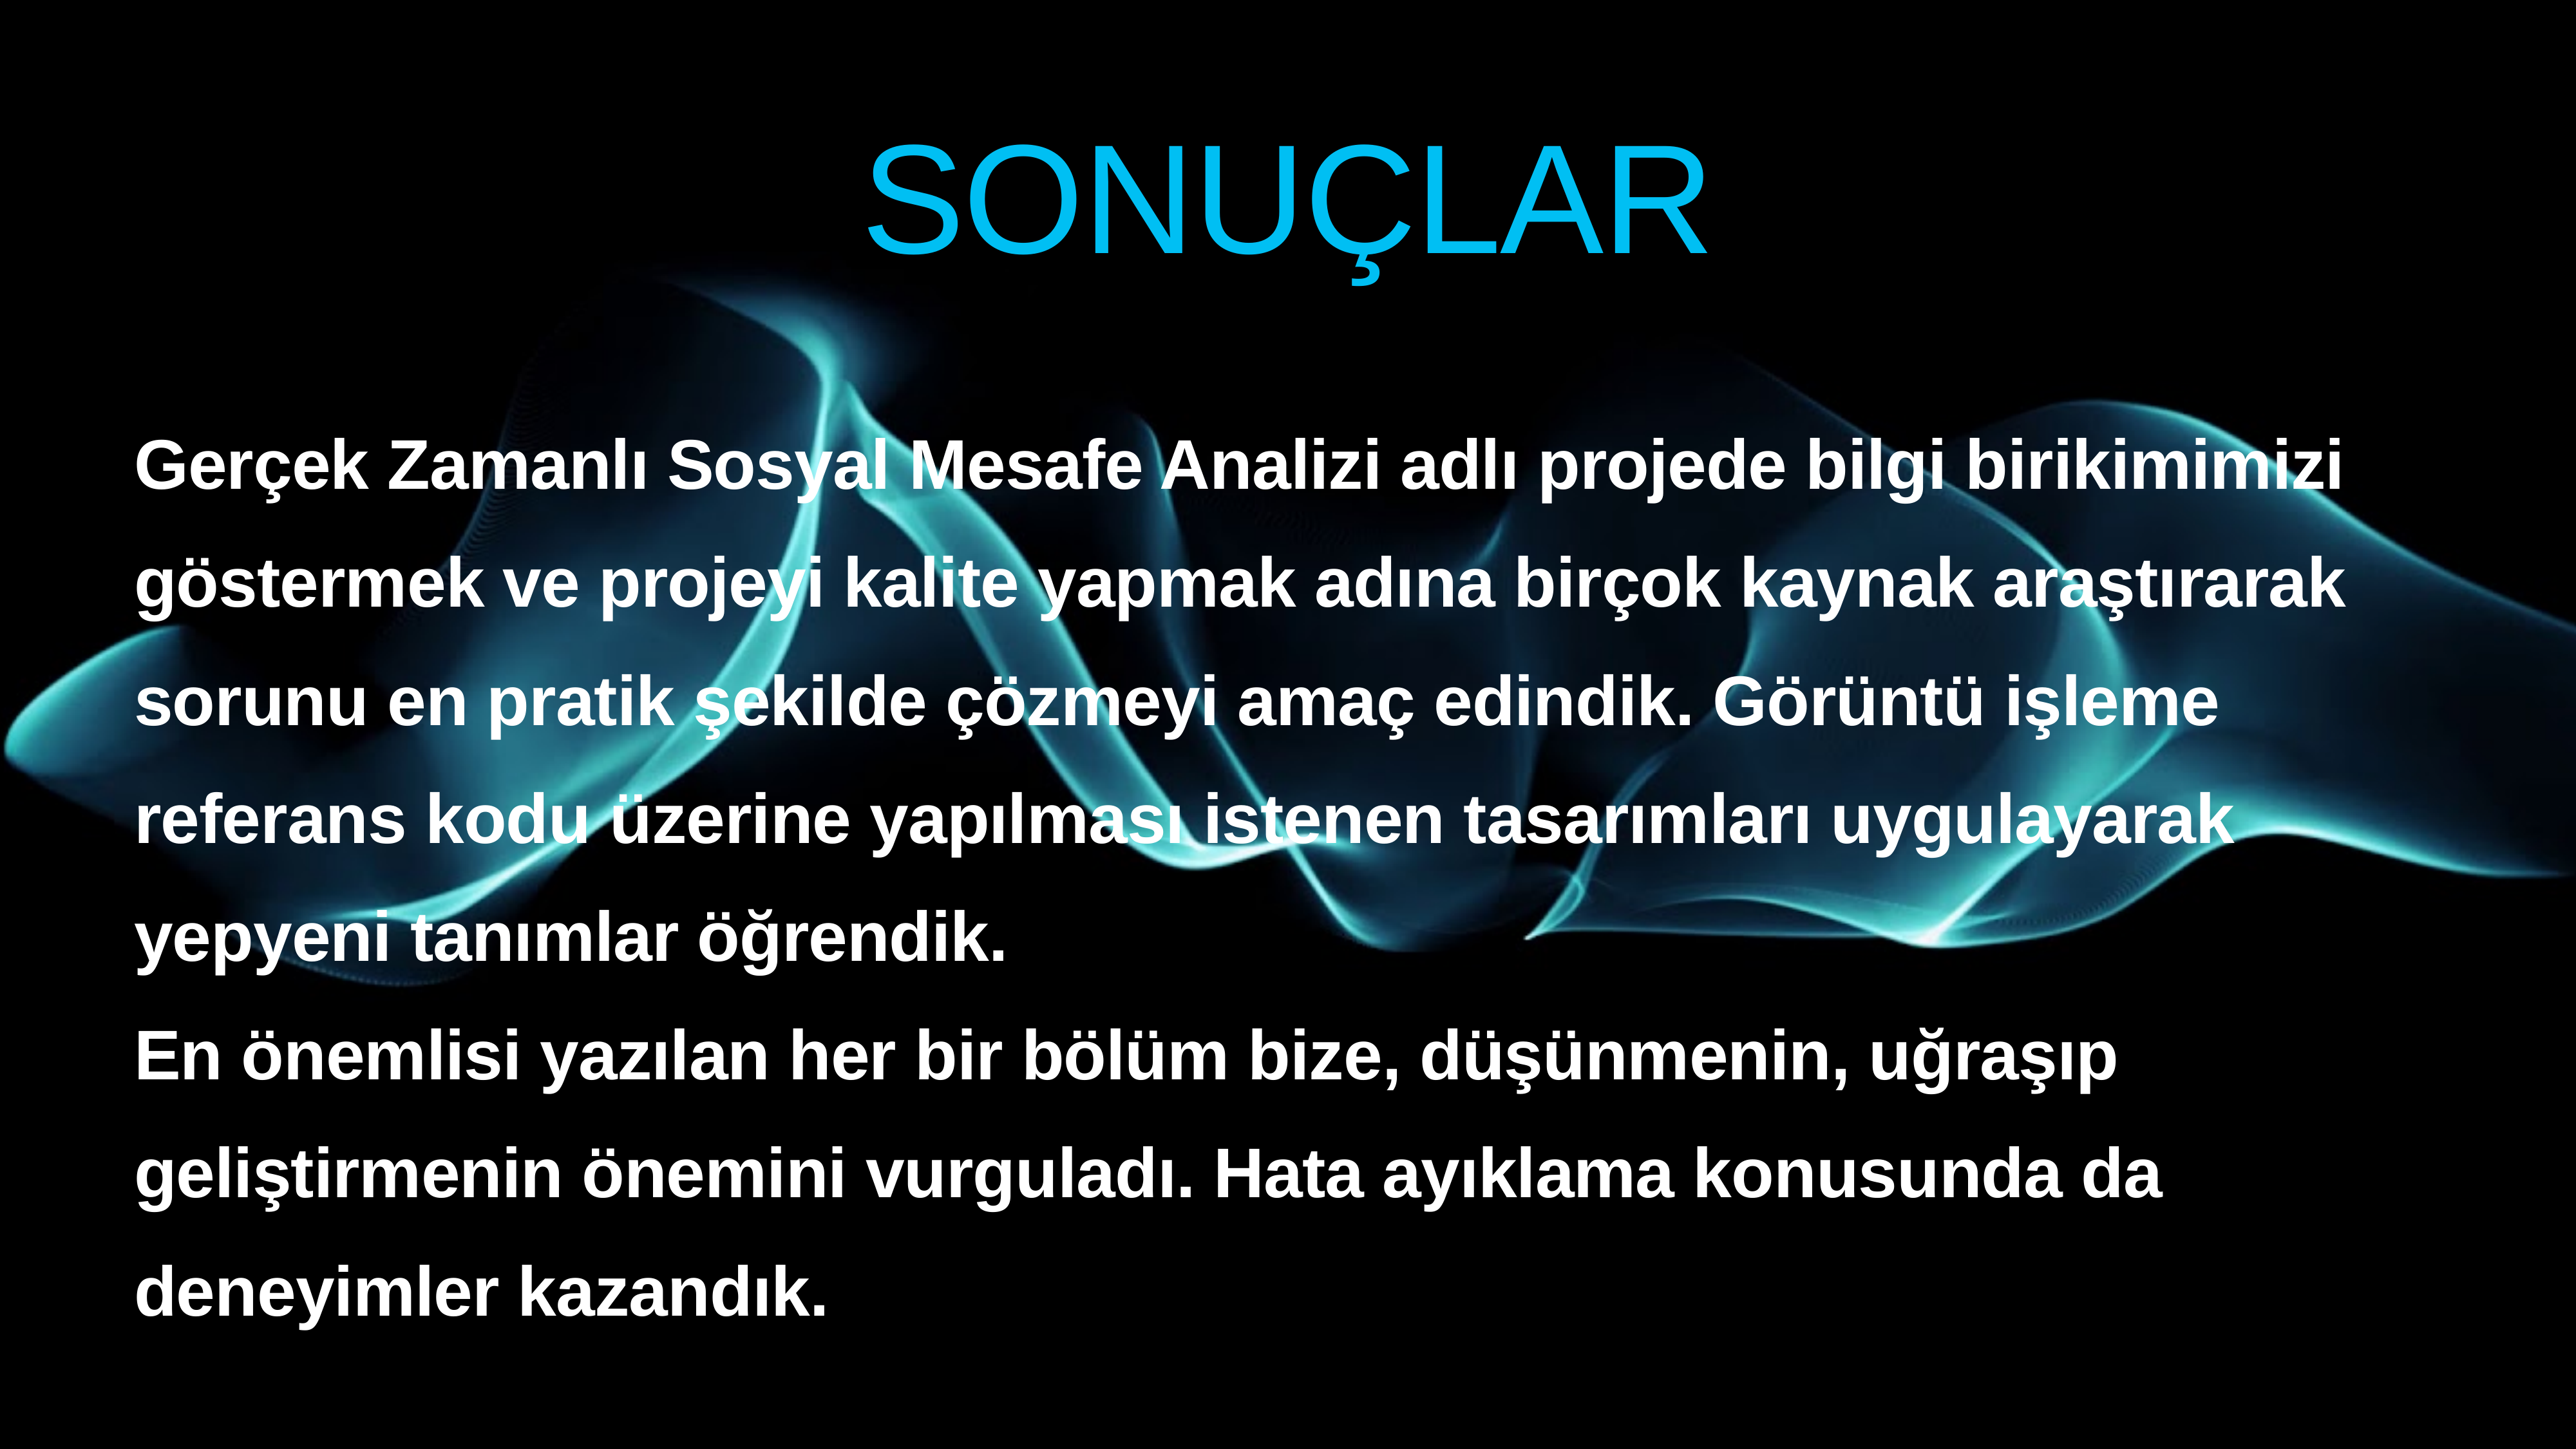

Sonuçlar
Gerçek Zamanlı Sosyal Mesafe Analizi adlı projede bilgi birikimimizi göstermek ve projeyi kalite yapmak adına birçok kaynak araştırarak sorunu en pratik şekilde çözmeyi amaç edindik. Görüntü işleme referans kodu üzerine yapılması istenen tasarımları uygulayarak yepyeni tanımlar öğrendik.
En önemlisi yazılan her bir bölüm bize, düşünmenin, uğraşıp geliştirmenin önemini vurguladı. Hata ayıklama konusunda da deneyimler kazandık.